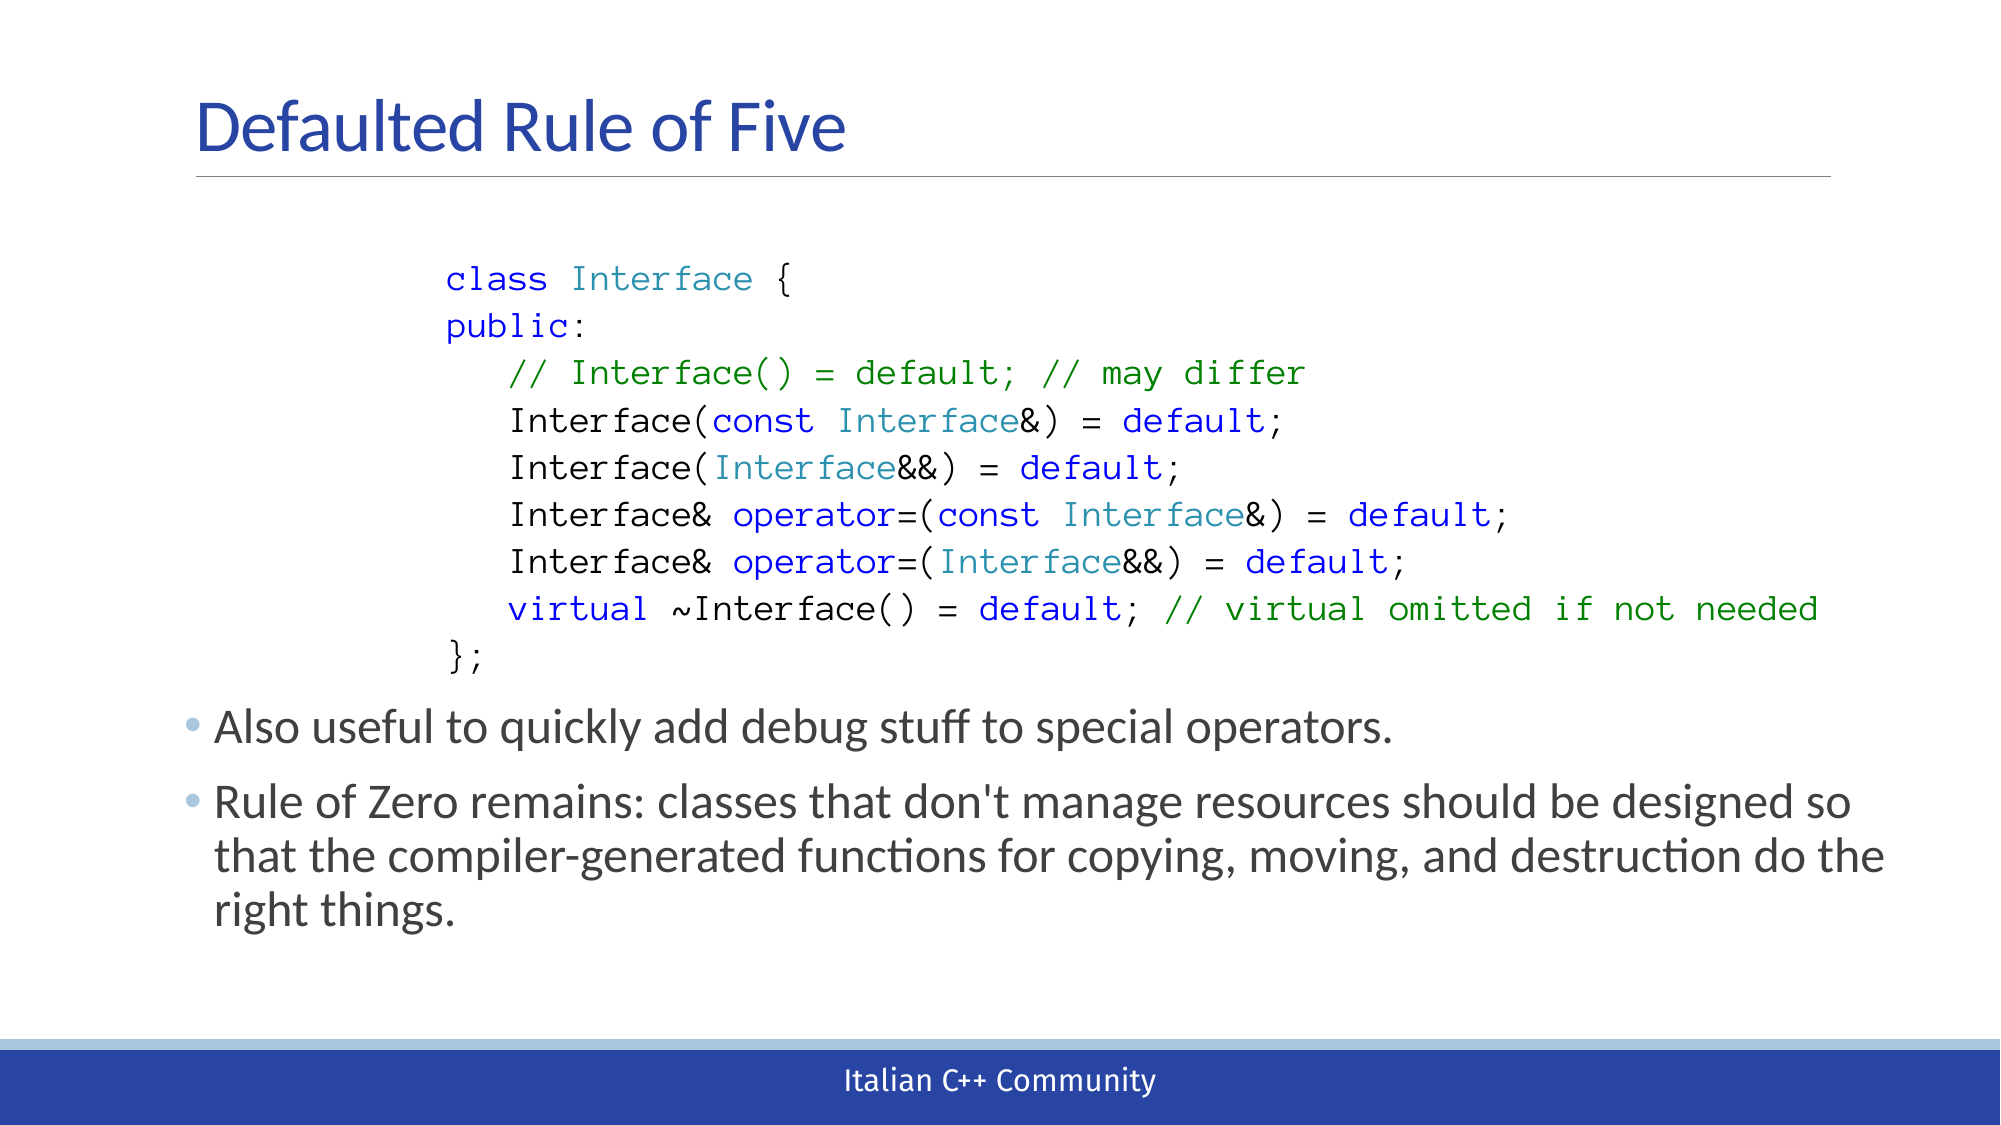

# Defaulted Rule of Five
class Interface {
public:
   // Interface() = default; // may differ
   Interface(const Interface&) = default;
   Interface(Interface&&) = default;
   Interface& operator=(const Interface&) = default;
   Interface& operator=(Interface&&) = default;
   virtual ~Interface() = default; // virtual omitted if not needed
};
Also useful to quickly add debug stuff to special operators.
Rule of Zero remains: classes that don't manage resources should be designed so that the compiler-generated functions for copying, moving, and destruction do the right things.